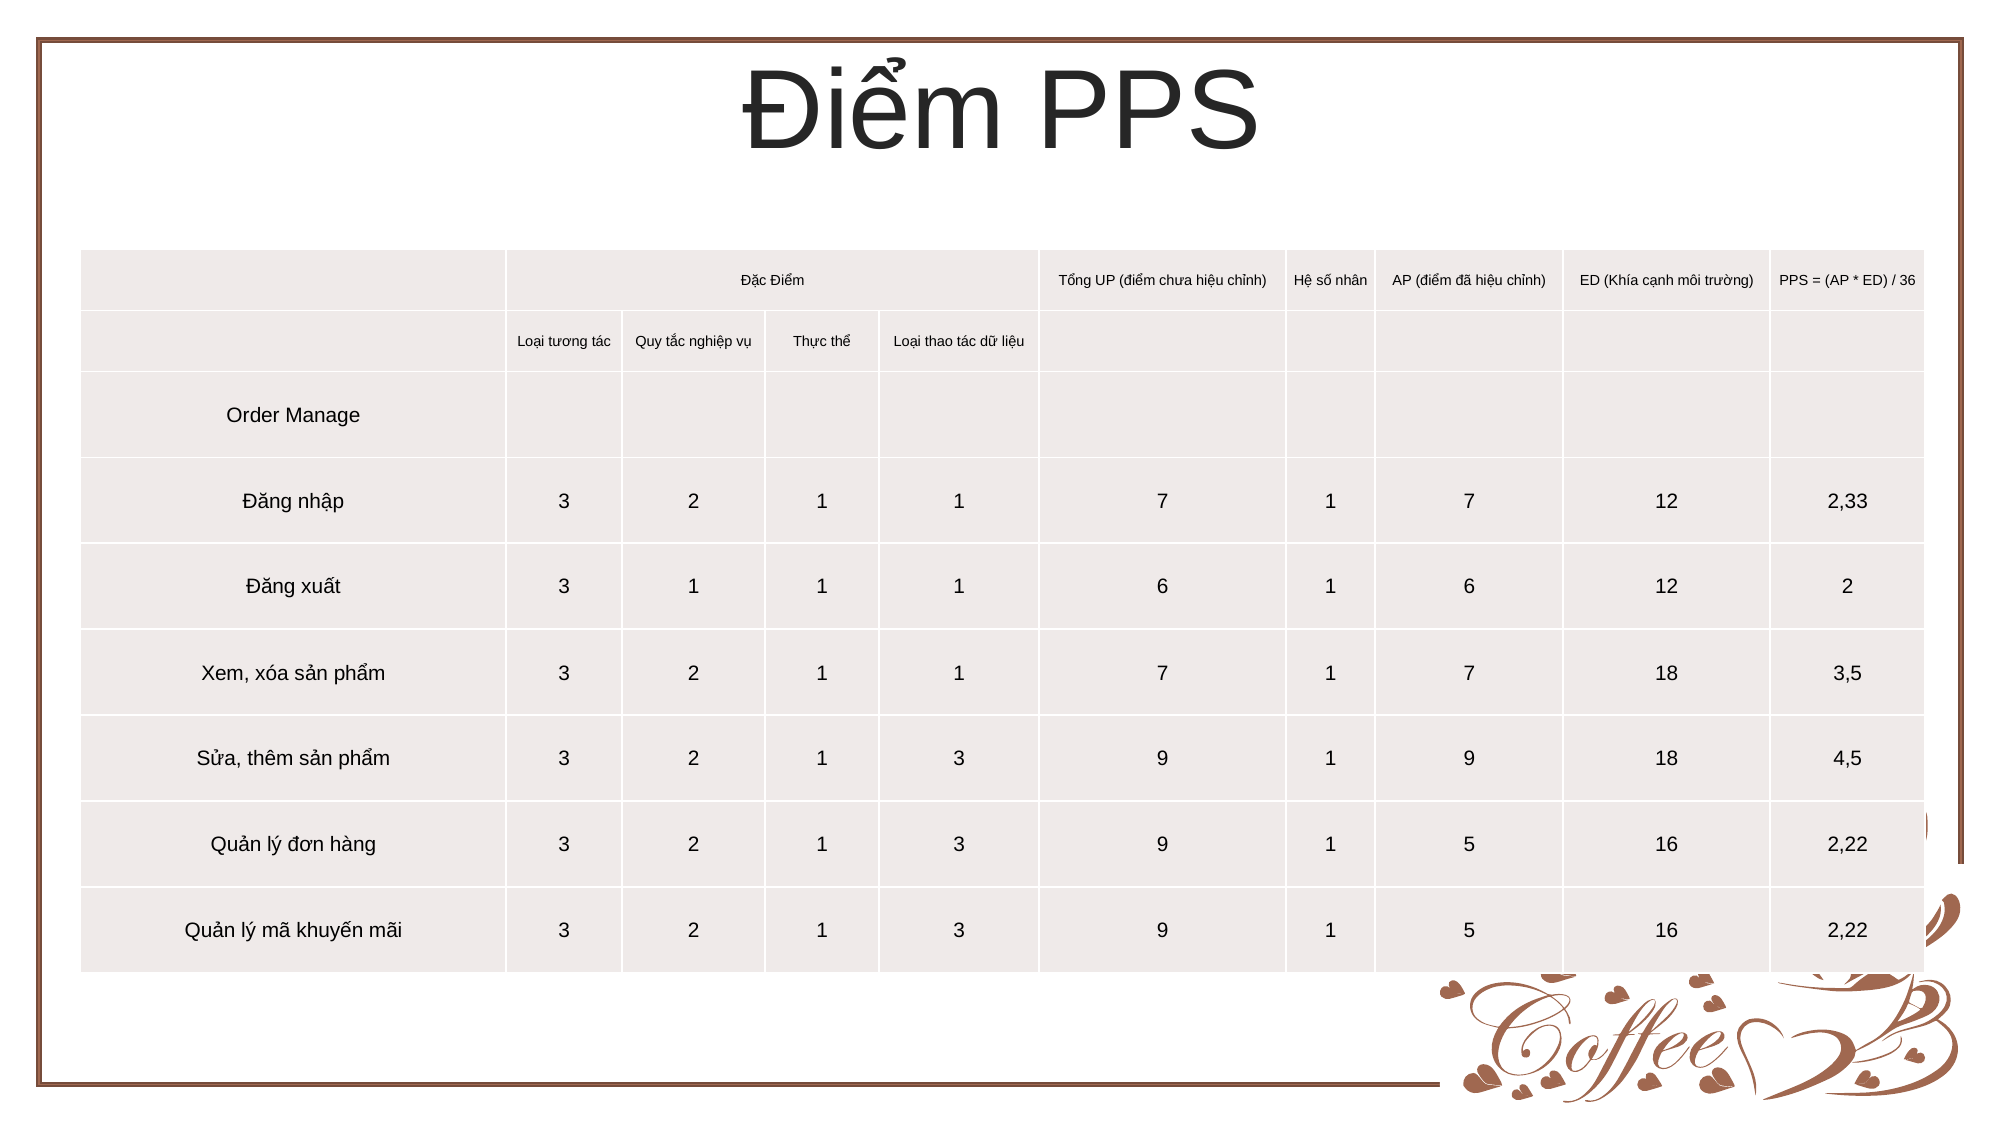

Điểm PPS
|  | Đặc Điểm |  |  |  | Tổng UP (điểm chưa hiệu chỉnh) | Hệ số nhân | AP (điểm đã hiệu chỉnh) | ED (Khía cạnh môi trường) | PPS = (AP \* ED) / 36 |
| --- | --- | --- | --- | --- | --- | --- | --- | --- | --- |
|  | Loại tương tác | Quy tắc nghiệp vụ | Thực thể | Loại thao tác dữ liệu |  |  |  |  |  |
| Order Manage |  |  |  |  |  |  |  |  |  |
| Đăng nhập | 3 | 2 | 1 | 1 | 7 | 1 | 7 | 12 | 2,33 |
| Đăng xuất | 3 | 1 | 1 | 1 | 6 | 1 | 6 | 12 | 2 |
| Xem, xóa sản phẩm | 3 | 2 | 1 | 1 | 7 | 1 | 7 | 18 | 3,5 |
| Sửa, thêm sản phẩm | 3 | 2 | 1 | 3 | 9 | 1 | 9 | 18 | 4,5 |
| Quản lý đơn hàng | 3 | 2 | 1 | 3 | 9 | 1 | 5 | 16 | 2,22 |
| Quản lý mã khuyến mãi | 3 | 2 | 1 | 3 | 9 | 1 | 5 | 16 | 2,22 |